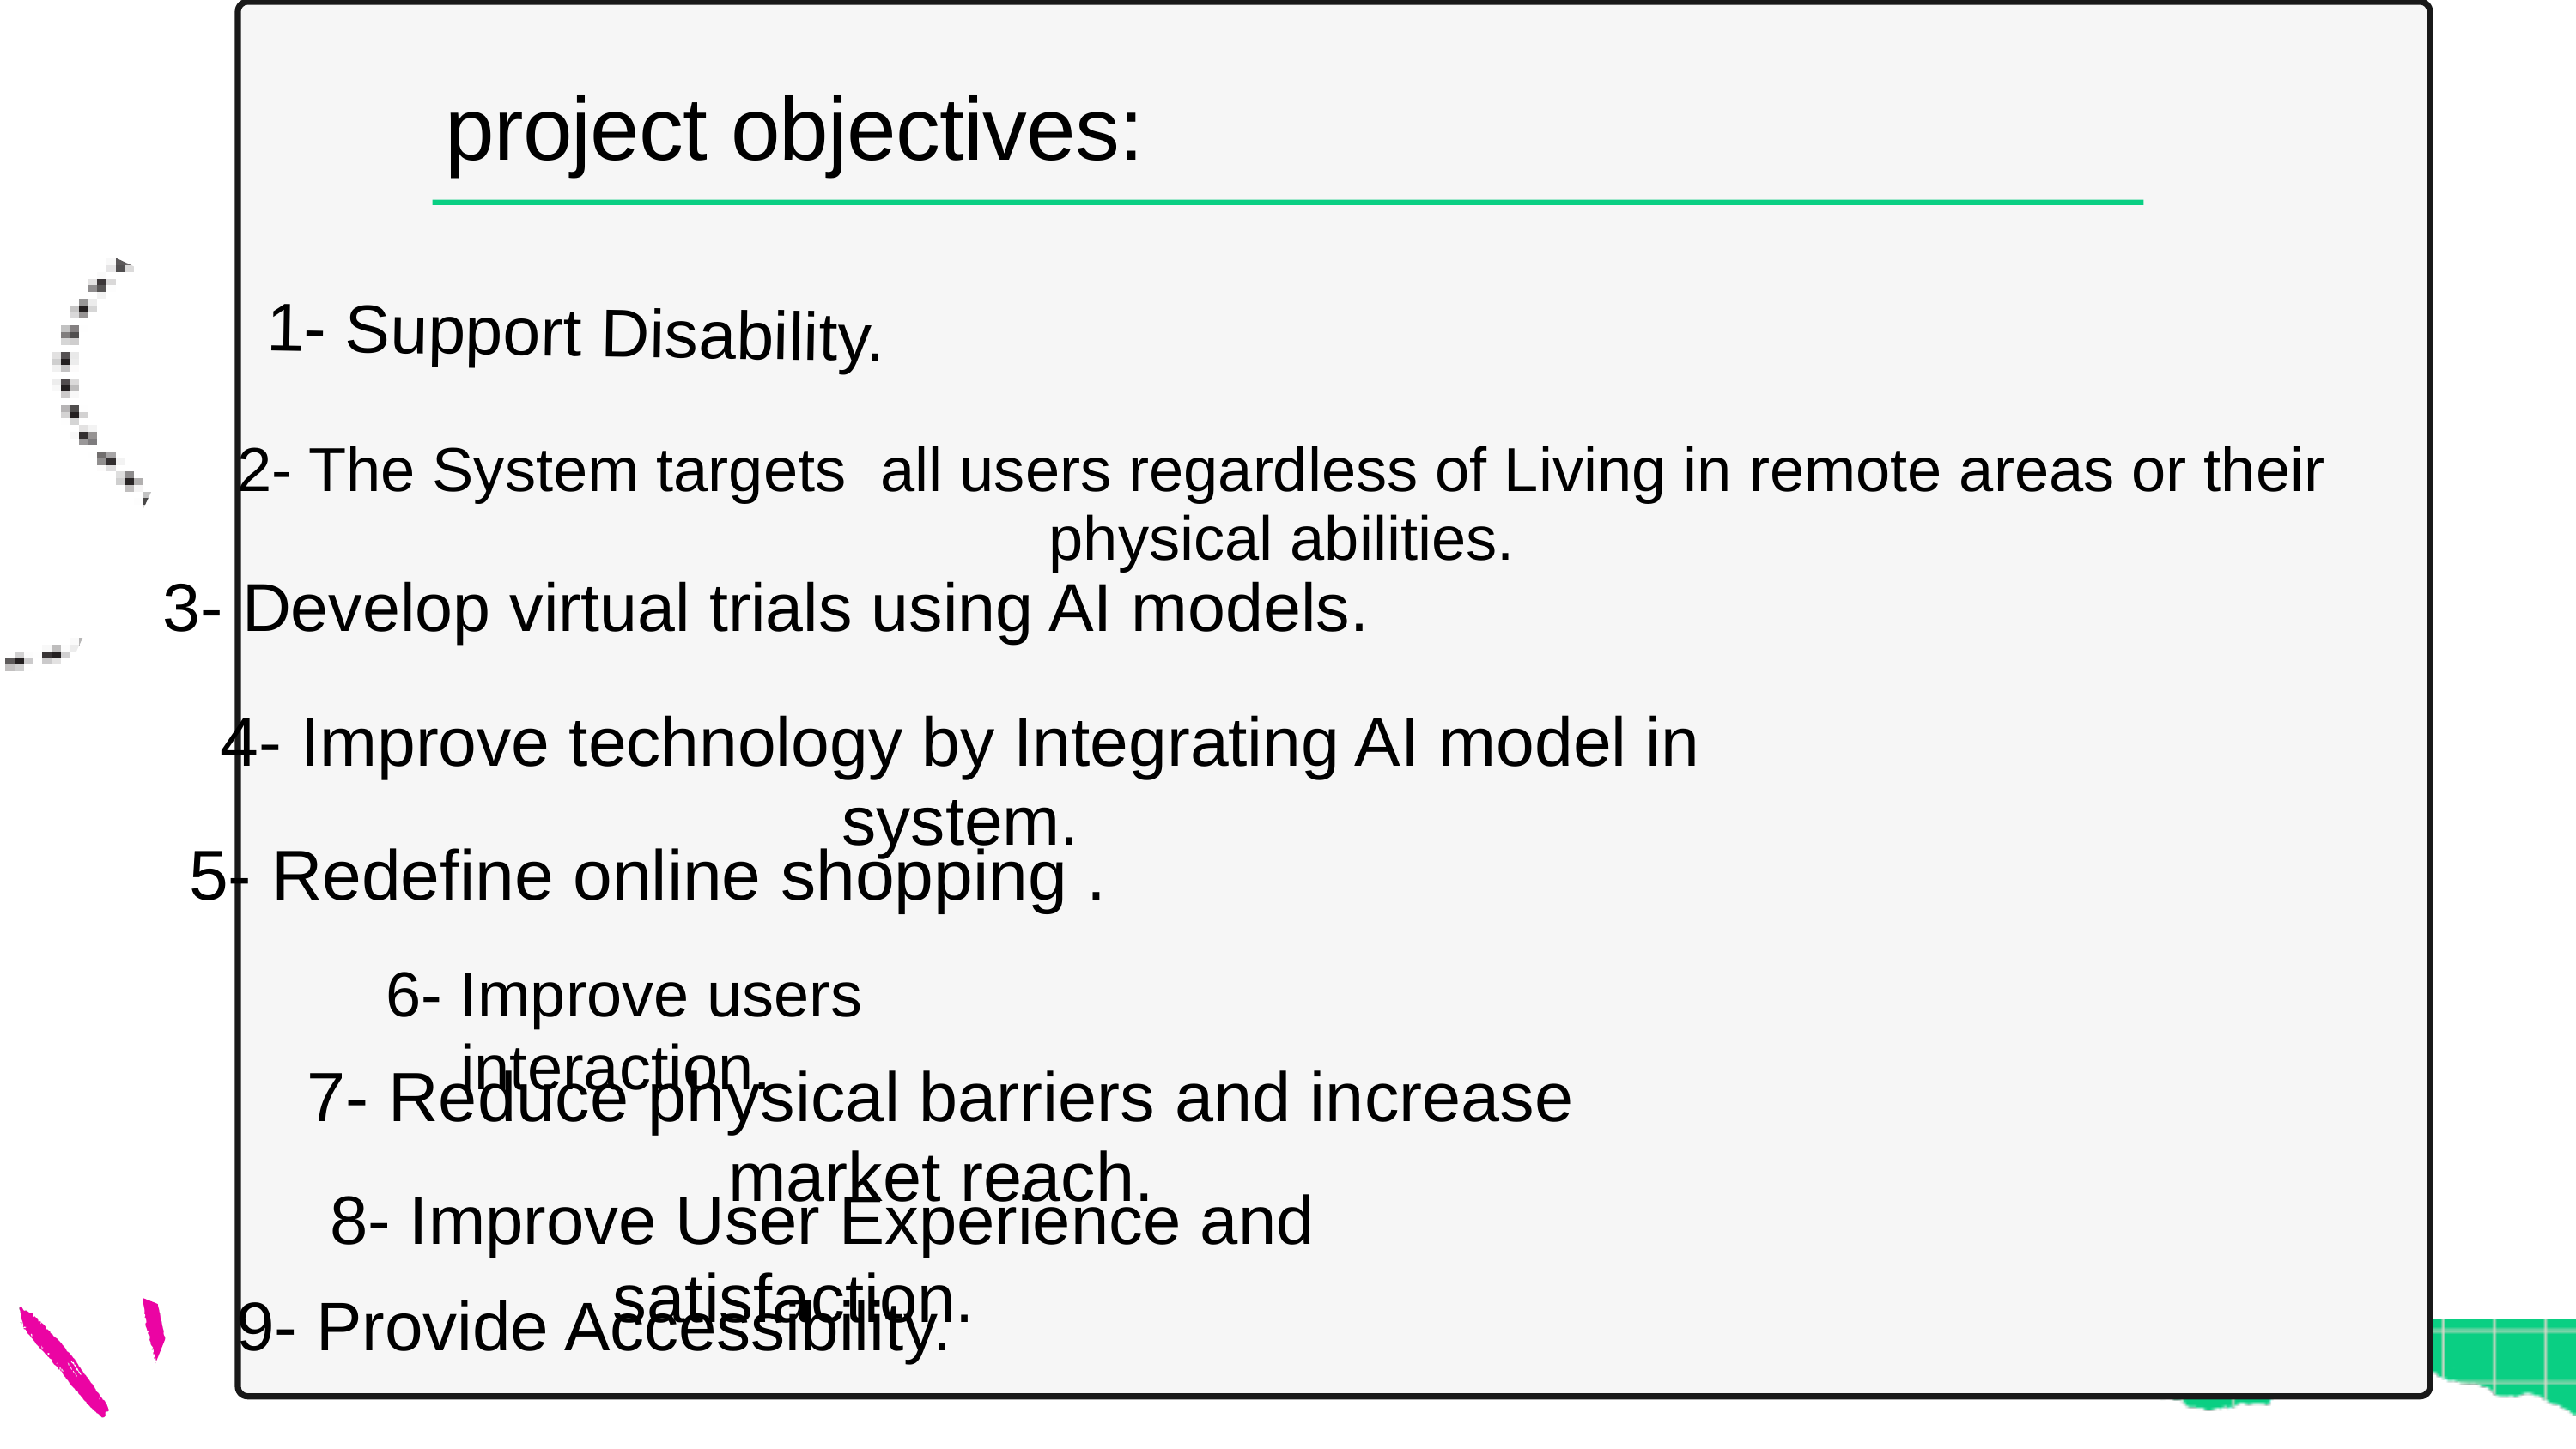

project objectives:

1- Support Disability.
2- The System targets  all users regardless of Living in remote areas or their physical abilities.
3- Develop virtual trials using AI models.
4- Improve technology by Integrating AI model in system.
5- Redefine online shopping .
 6- Improve users interaction.
7- Reduce physical barriers and increase market reach.
   8- Improve User Experience and satisfaction.

9- Provide Accessibility.